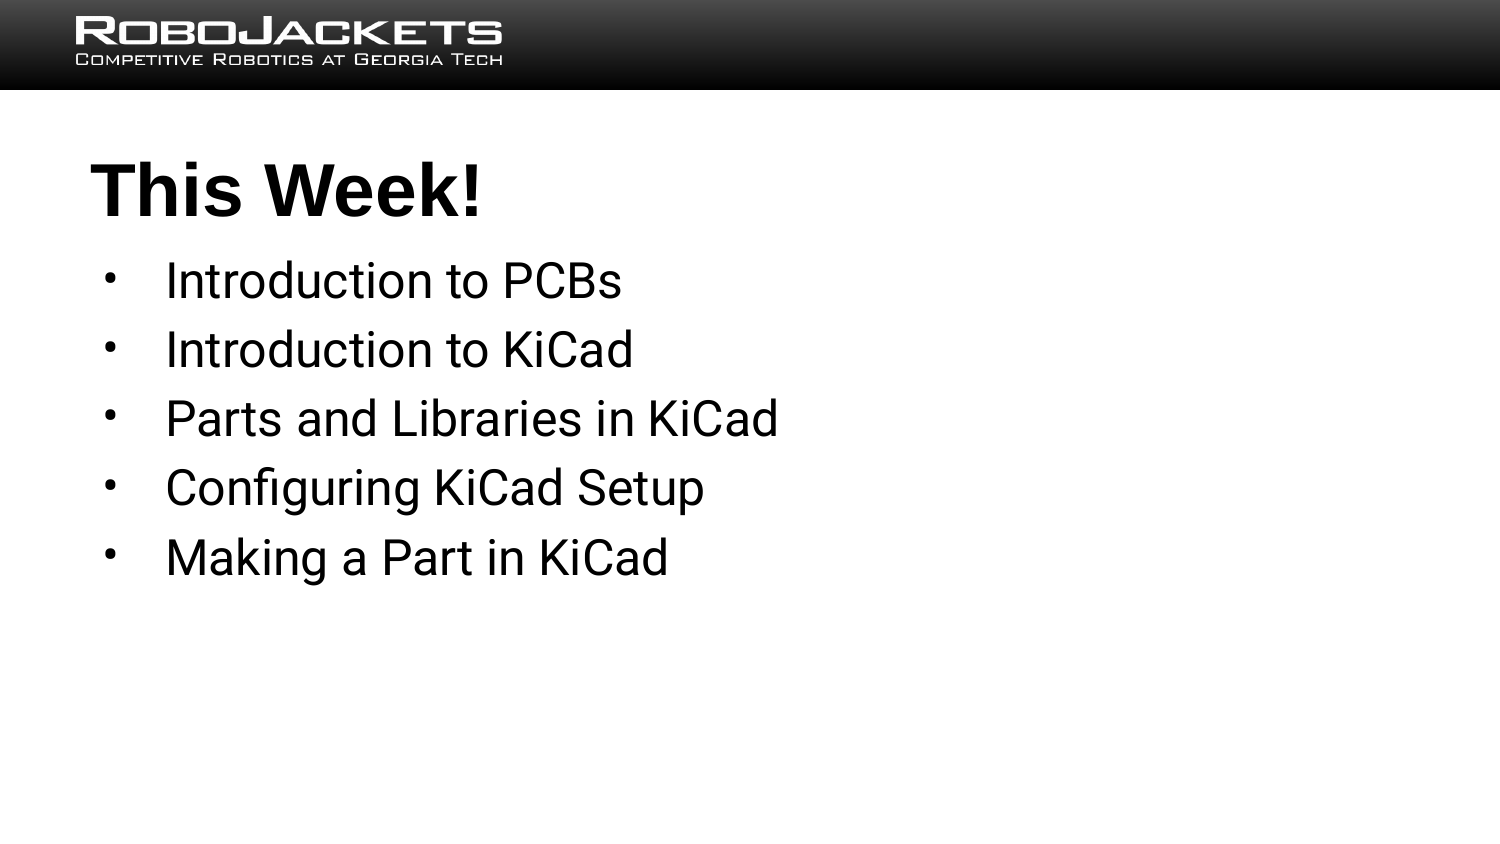

# This Week!
Introduction to PCBs
Introduction to KiCad
Parts and Libraries in KiCad
Configuring KiCad Setup
Making a Part in KiCad